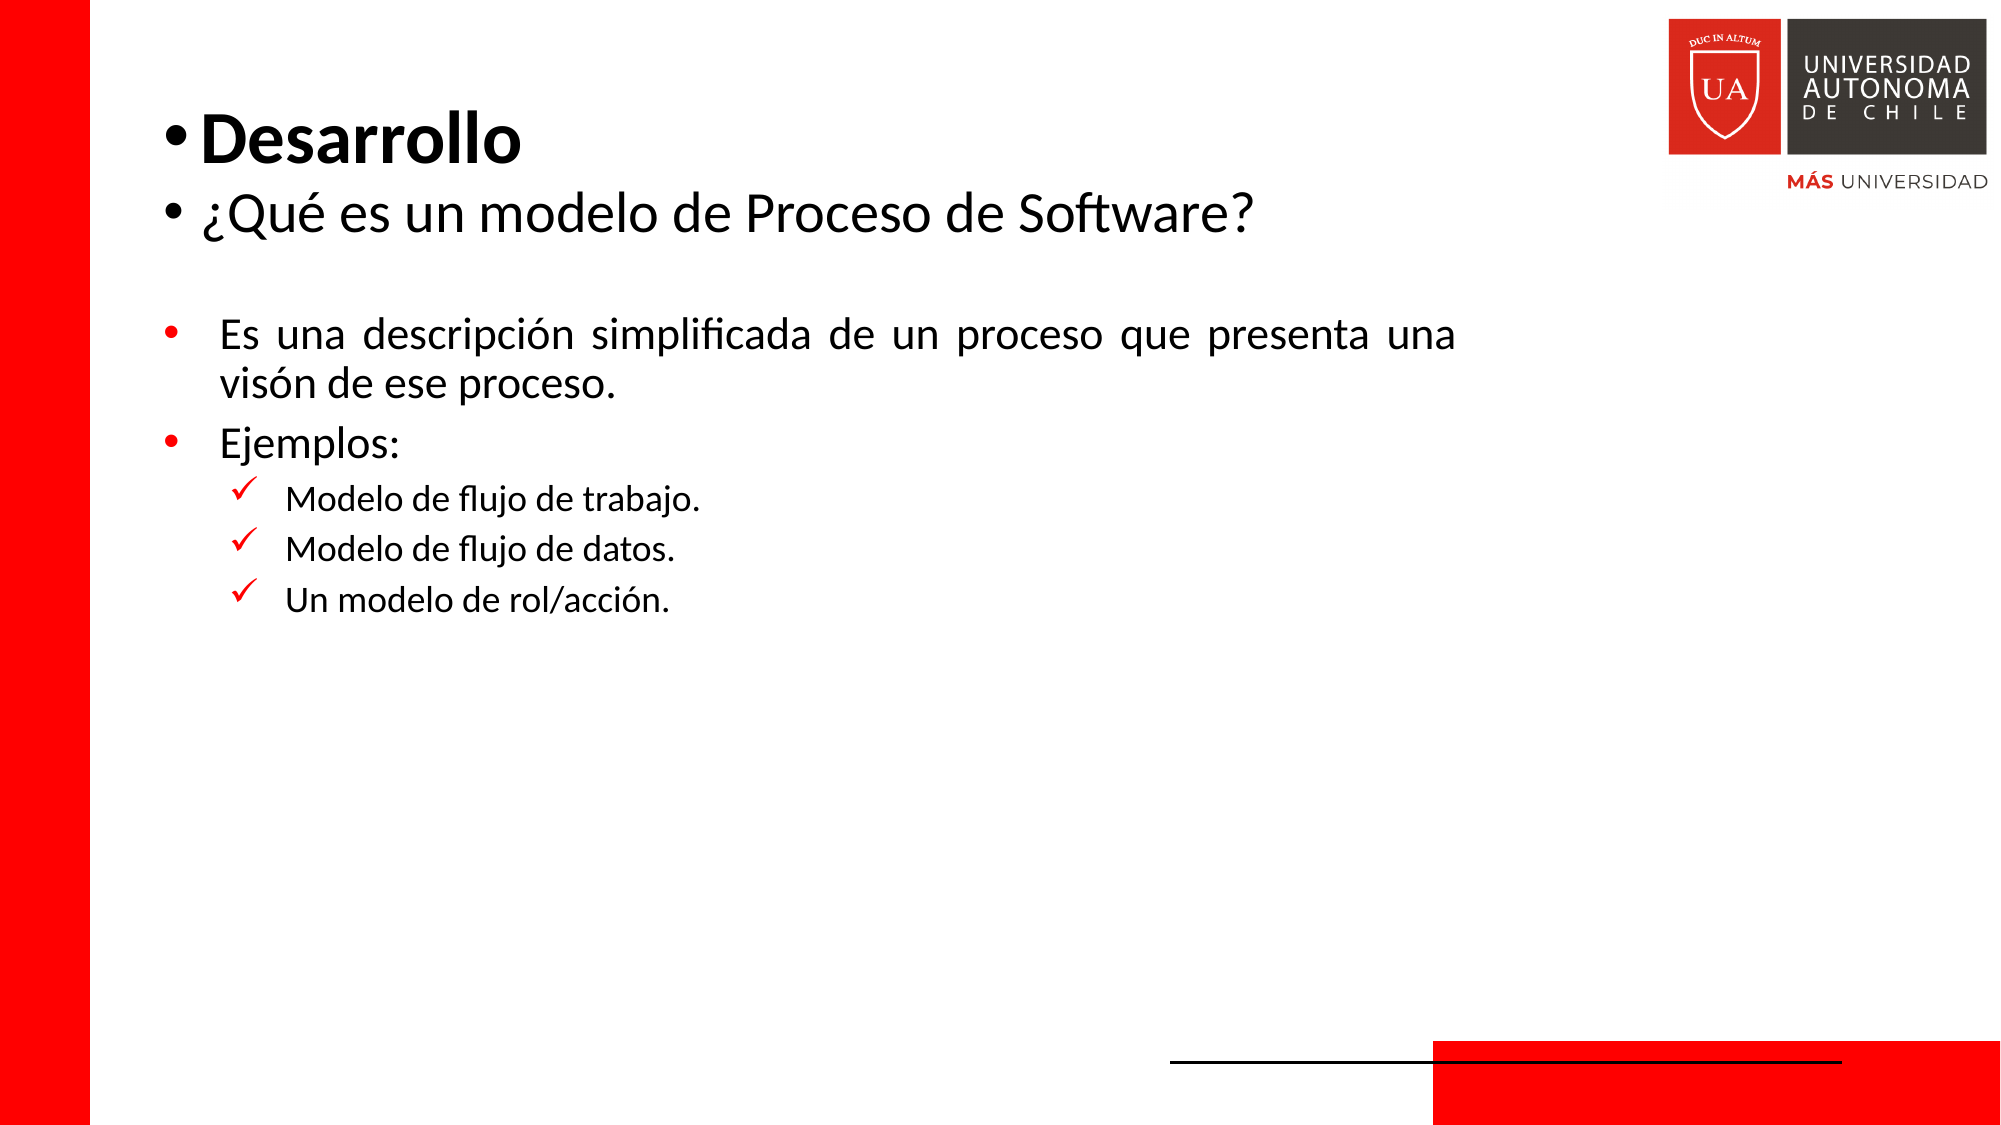

Desarrollo
¿Qué es un modelo de Proceso de Software?
Es una descripción simplificada de un proceso que presenta una visón de ese proceso.
Ejemplos:
Modelo de flujo de trabajo.
Modelo de flujo de datos.
Un modelo de rol/acción.

15